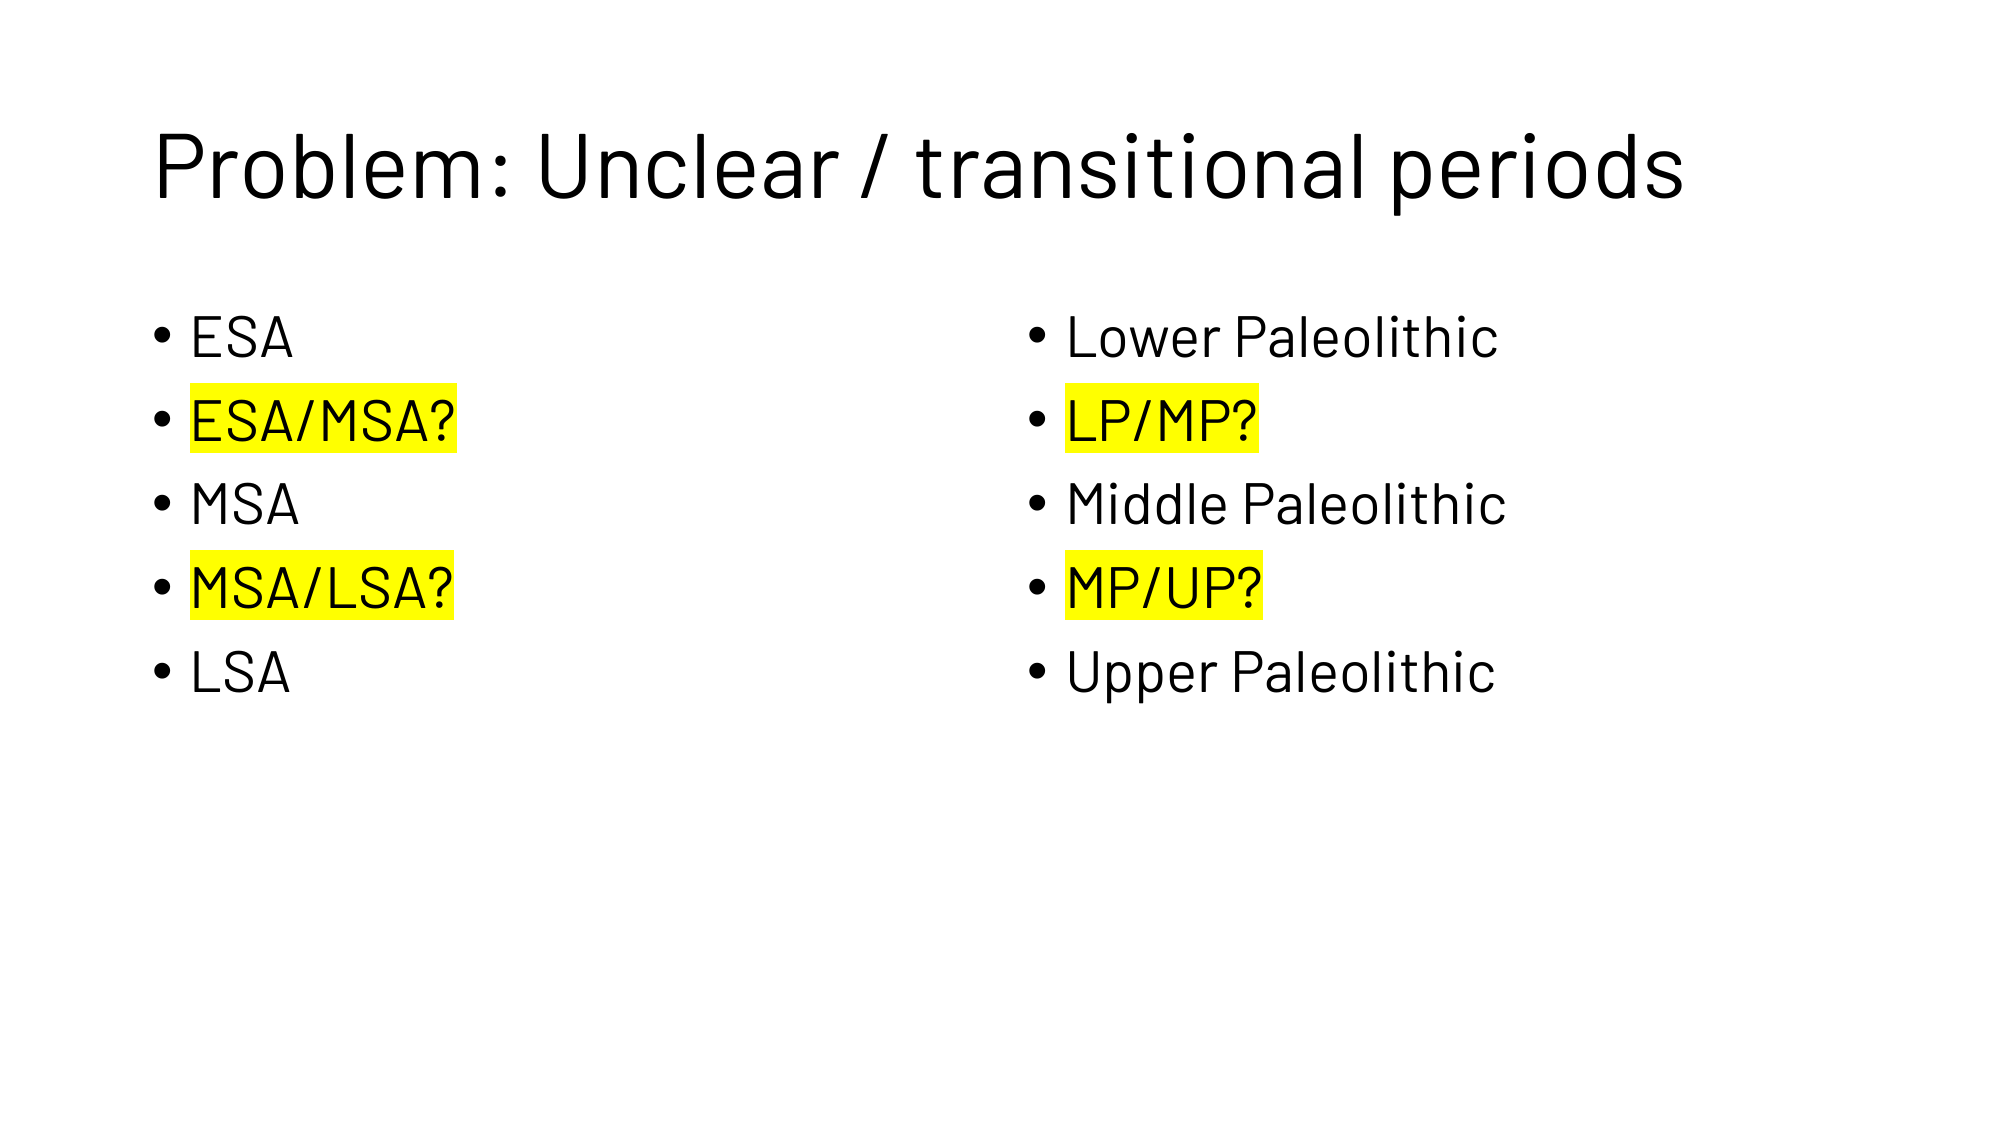

# Problem: Unclear / transitional periods
ESA
ESA/MSA?
MSA
MSA/LSA?
LSA

Lower Paleolithic
LP/MP?
Middle Paleolithic
MP/UP?
Upper Paleolithic